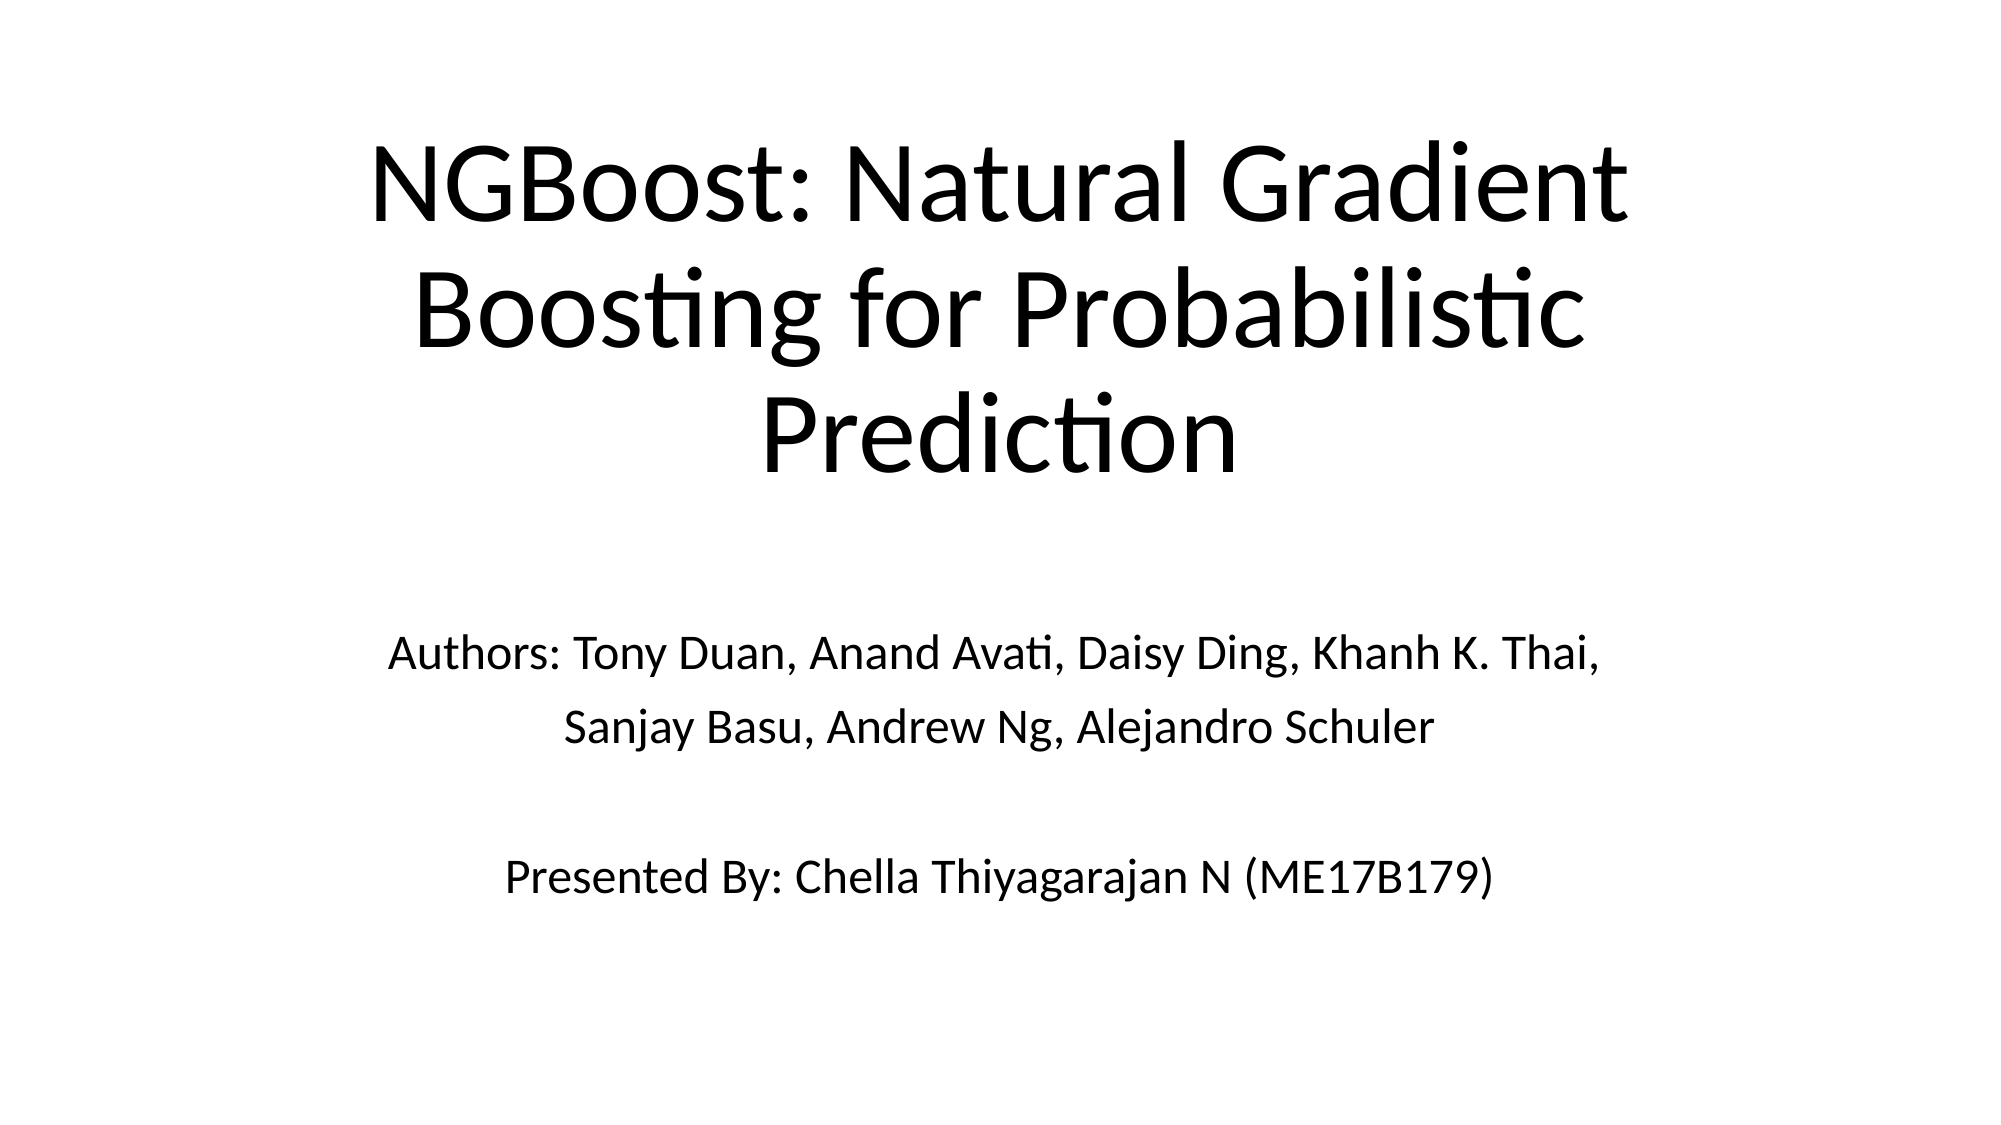

# NGBoost: Natural Gradient Boosting for Probabilistic Prediction
Authors: Tony Duan, Anand Avati, Daisy Ding, Khanh K. Thai,
Sanjay Basu, Andrew Ng, Alejandro Schuler

Presented By: Chella Thiyagarajan N (ME17B179)